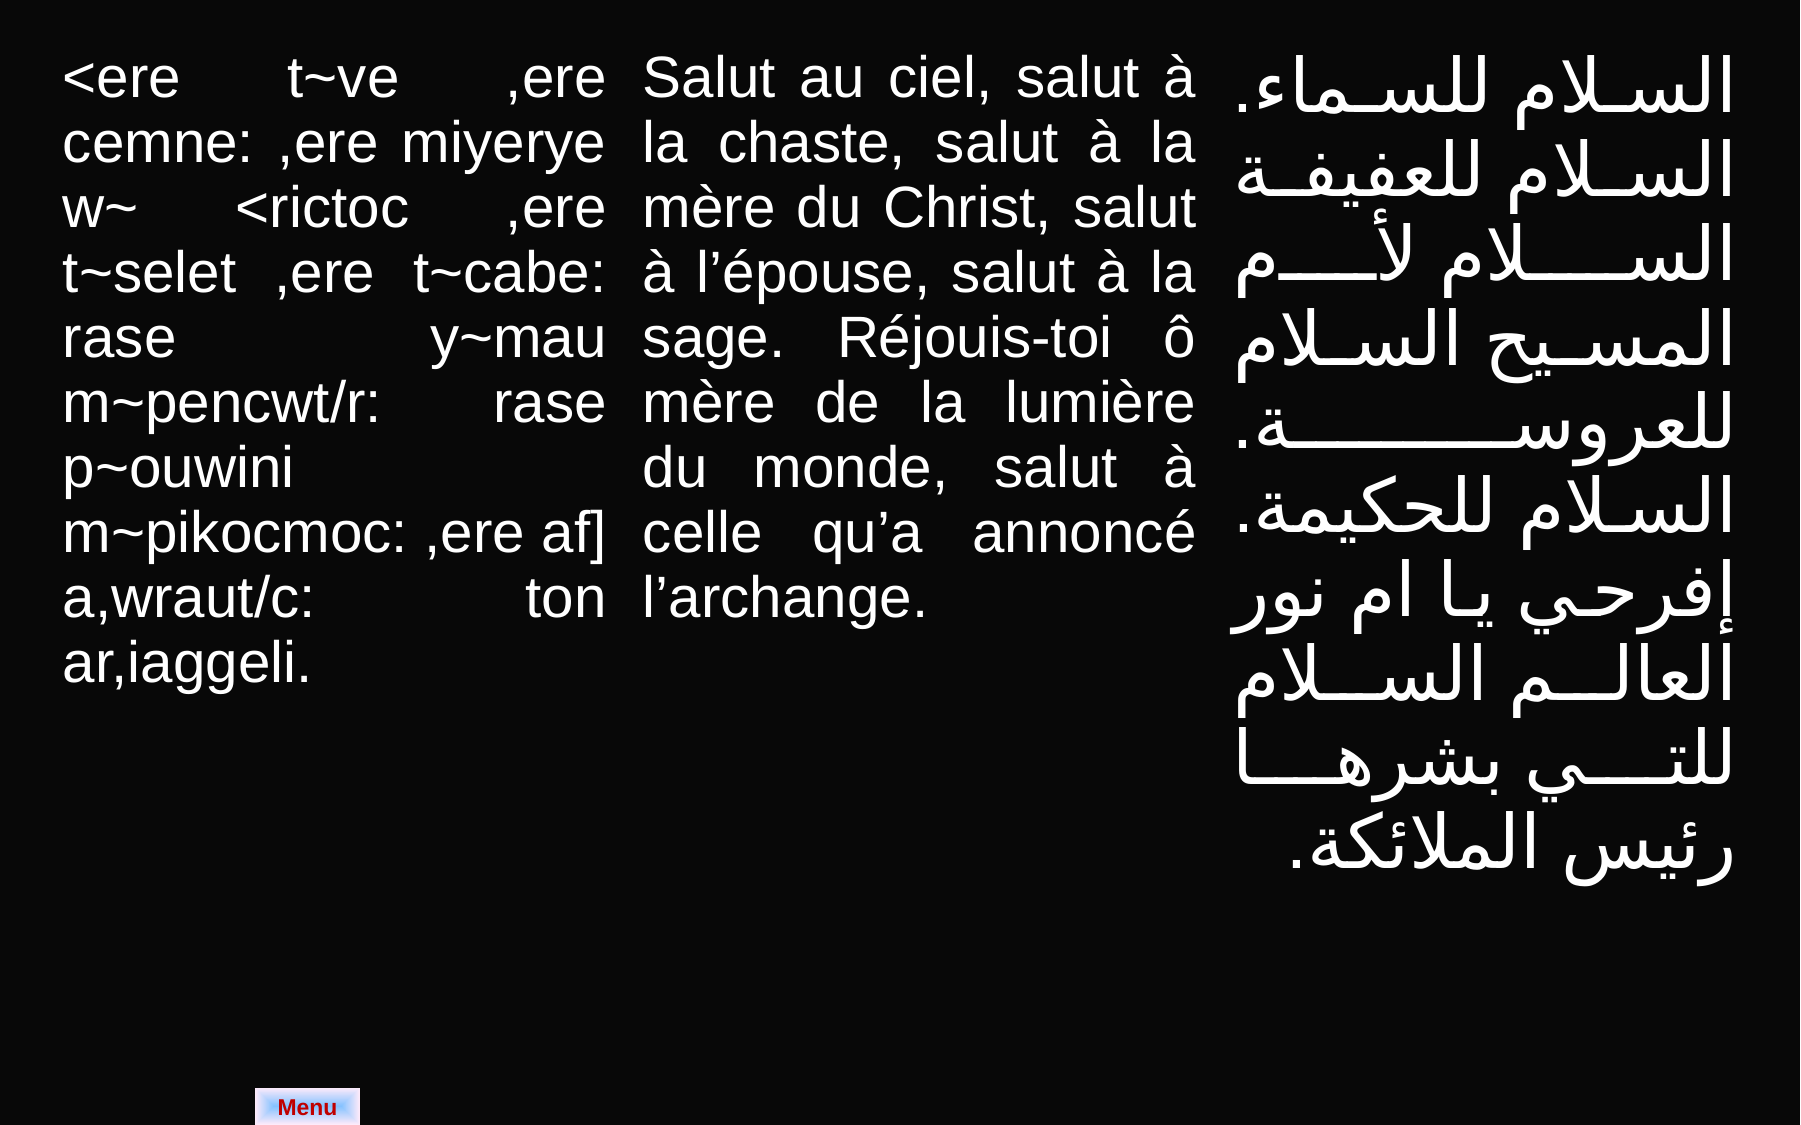

| <ere t~ve ,ere cemne: ,ere miyerye w~ <rictoc ,ere t~selet ,ere t~cabe: rase y~mau m~pencwt/r: rase p~ouwini m~pikocmoc: ,ere af] a,wraut/c: ton ar,iaggeli. | Salut au ciel, salut à la chaste, salut à la mère du Christ, salut à l’épouse, salut à la sage. Réjouis-toi ô mère de la lumière du monde, salut à celle qu’a annoncé l’archange. | السلام للسماء. السلام للعفيفة السلام لأم المسيح السلام للعروسة. السلام للحكيمة. إفرحي يا ام نور العالم السلام للتي بشرها رئيس الملائكة. |
| --- | --- | --- |

Menu